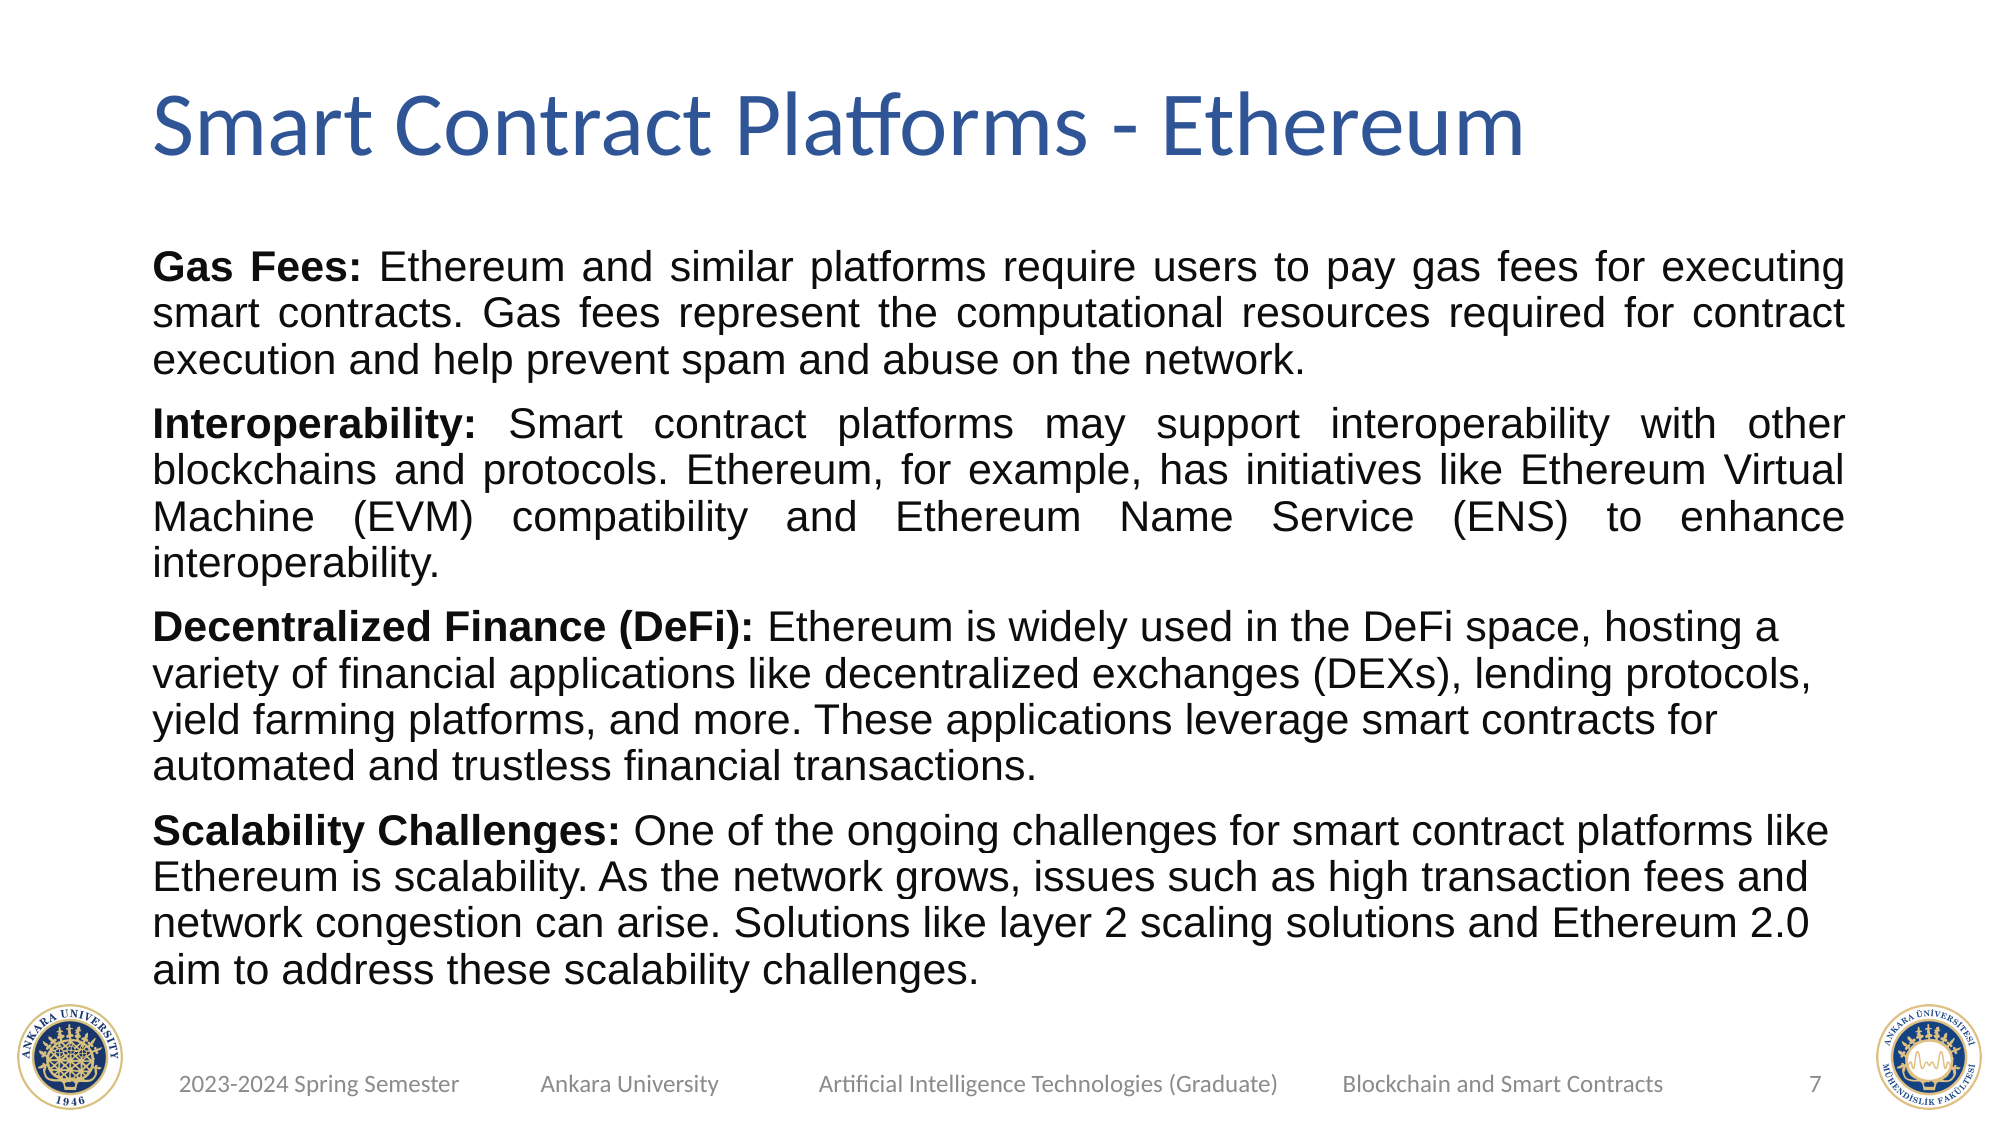

# Smart Contract Platforms - Ethereum
Gas Fees: Ethereum and similar platforms require users to pay gas fees for executing smart contracts. Gas fees represent the computational resources required for contract execution and help prevent spam and abuse on the network.
Interoperability: Smart contract platforms may support interoperability with other blockchains and protocols. Ethereum, for example, has initiatives like Ethereum Virtual Machine (EVM) compatibility and Ethereum Name Service (ENS) to enhance interoperability.
Decentralized Finance (DeFi): Ethereum is widely used in the DeFi space, hosting a variety of financial applications like decentralized exchanges (DEXs), lending protocols, yield farming platforms, and more. These applications leverage smart contracts for automated and trustless financial transactions.
Scalability Challenges: One of the ongoing challenges for smart contract platforms like Ethereum is scalability. As the network grows, issues such as high transaction fees and network congestion can arise. Solutions like layer 2 scaling solutions and Ethereum 2.0 aim to address these scalability challenges.

7